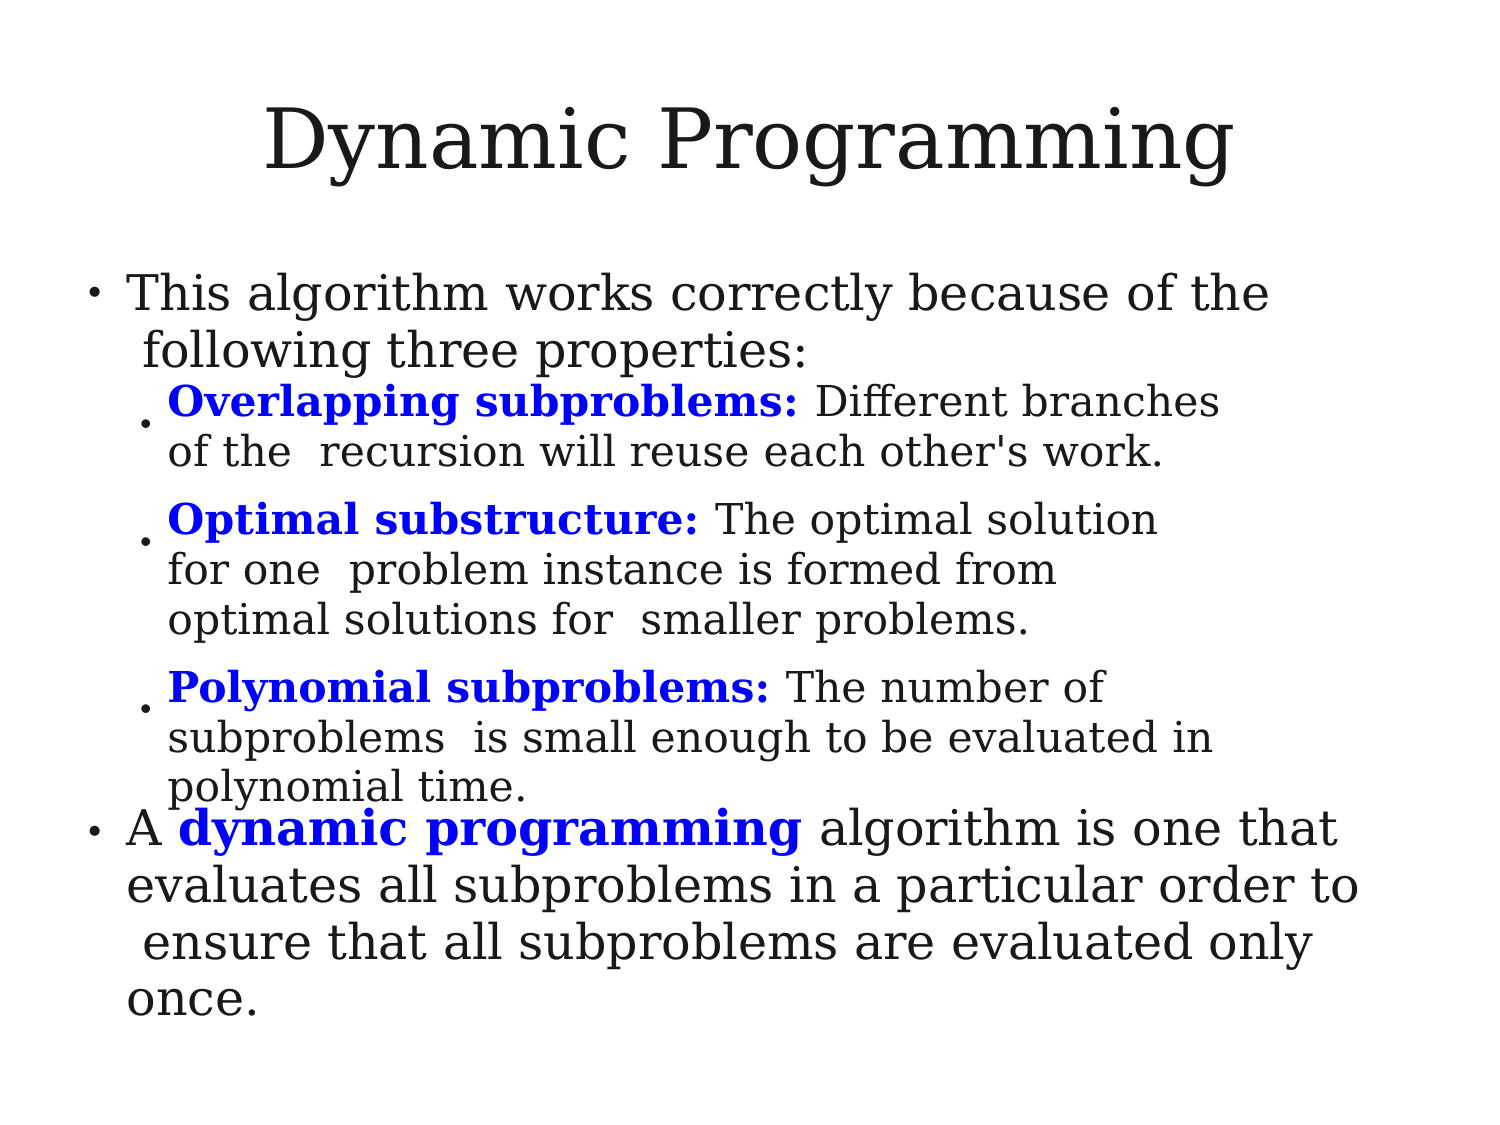

# Dynamic Programming
Overlapping subproblems: Different branches of the  recursion will reuse each other's work.
Optimal substructure: The optimal solution for one  problem instance is formed from optimal solutions for  smaller problems.
Polynomial subproblems: The number of subproblems  is small enough to be evaluated in polynomial time.
This algorithm works correctly because of the  following three properties:
●
●
●
●
A dynamic programming algorithm is one that  evaluates all subproblems in a particular order to  ensure that all subproblems are evaluated only  once.
●